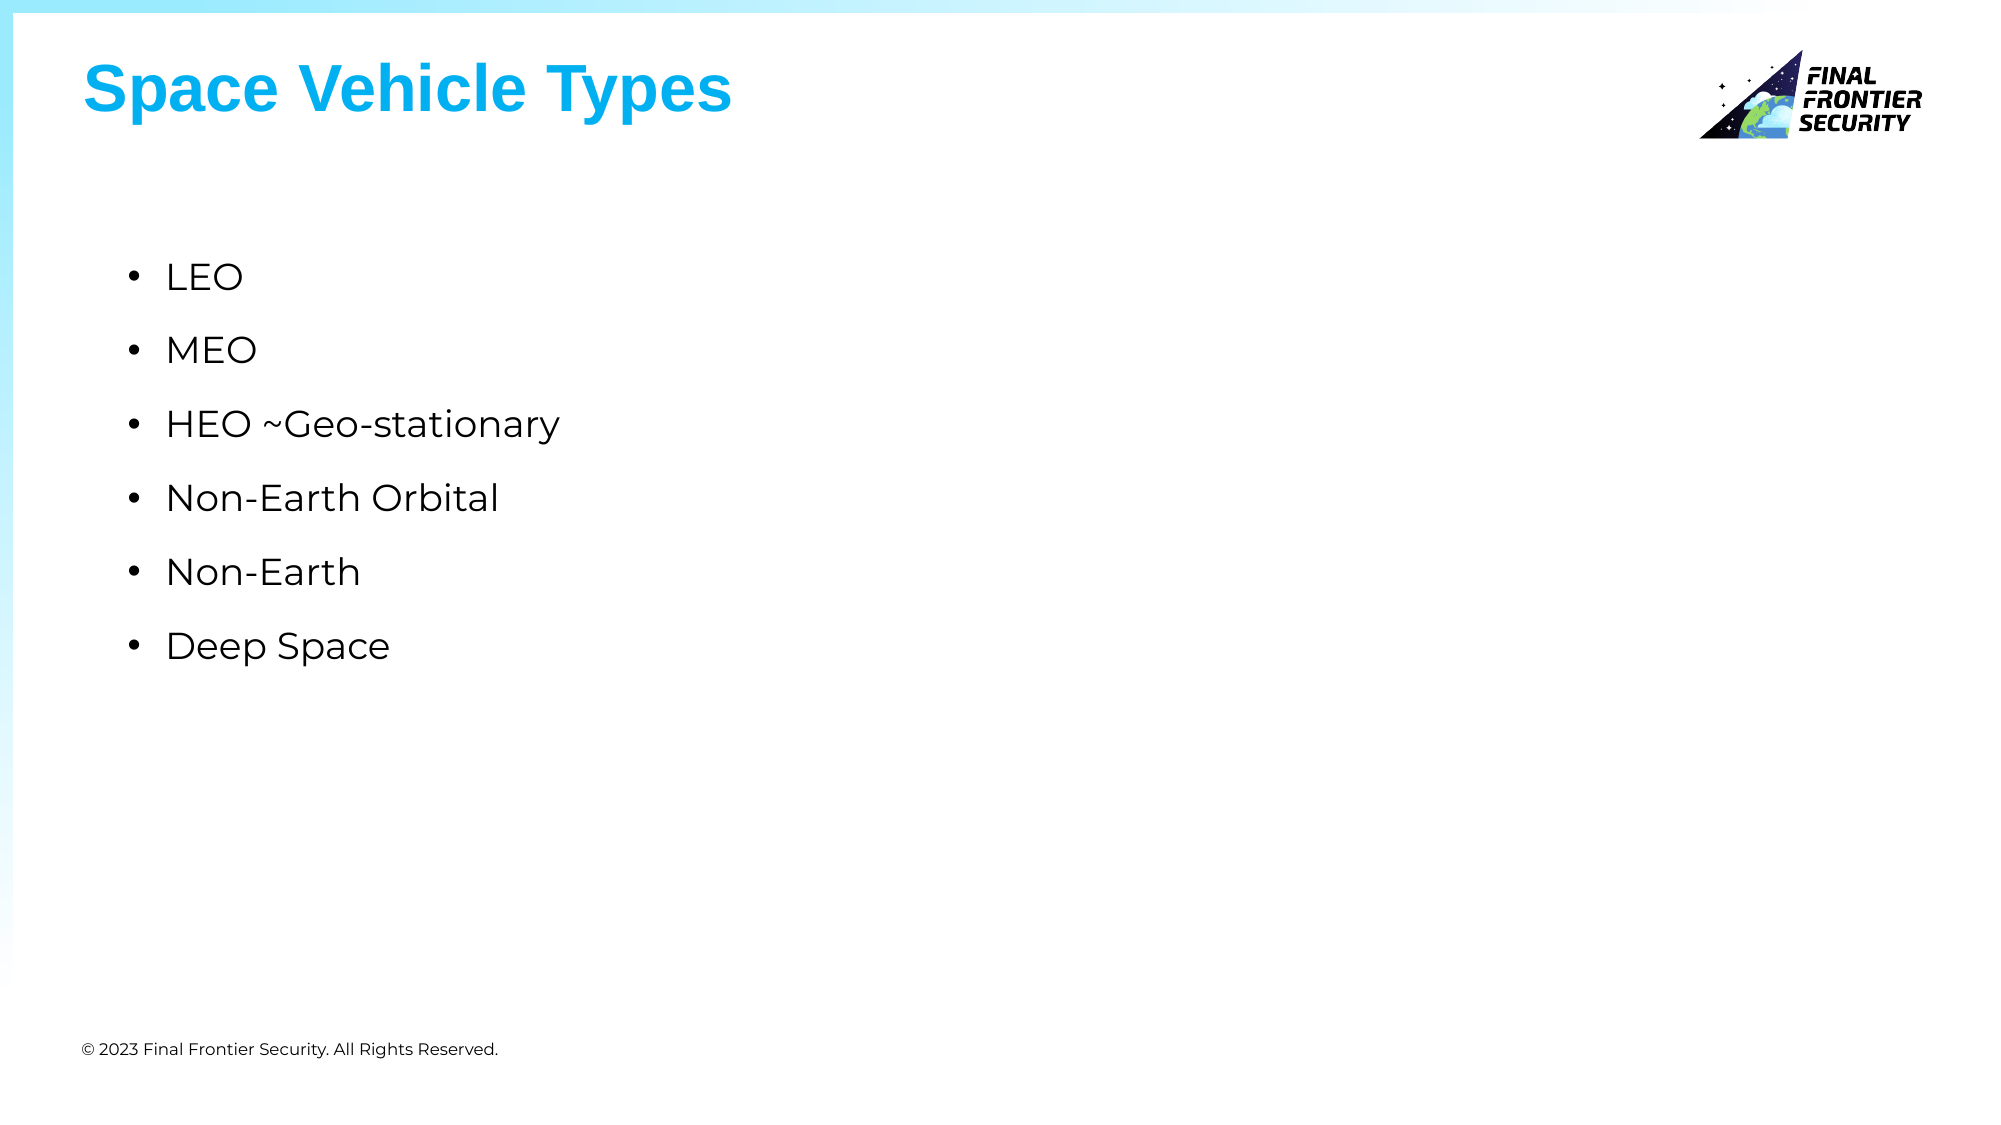

# Space Vehicle Types
LEO
MEO
HEO ~Geo-stationary
Non-Earth Orbital
Non-Earth
Deep Space